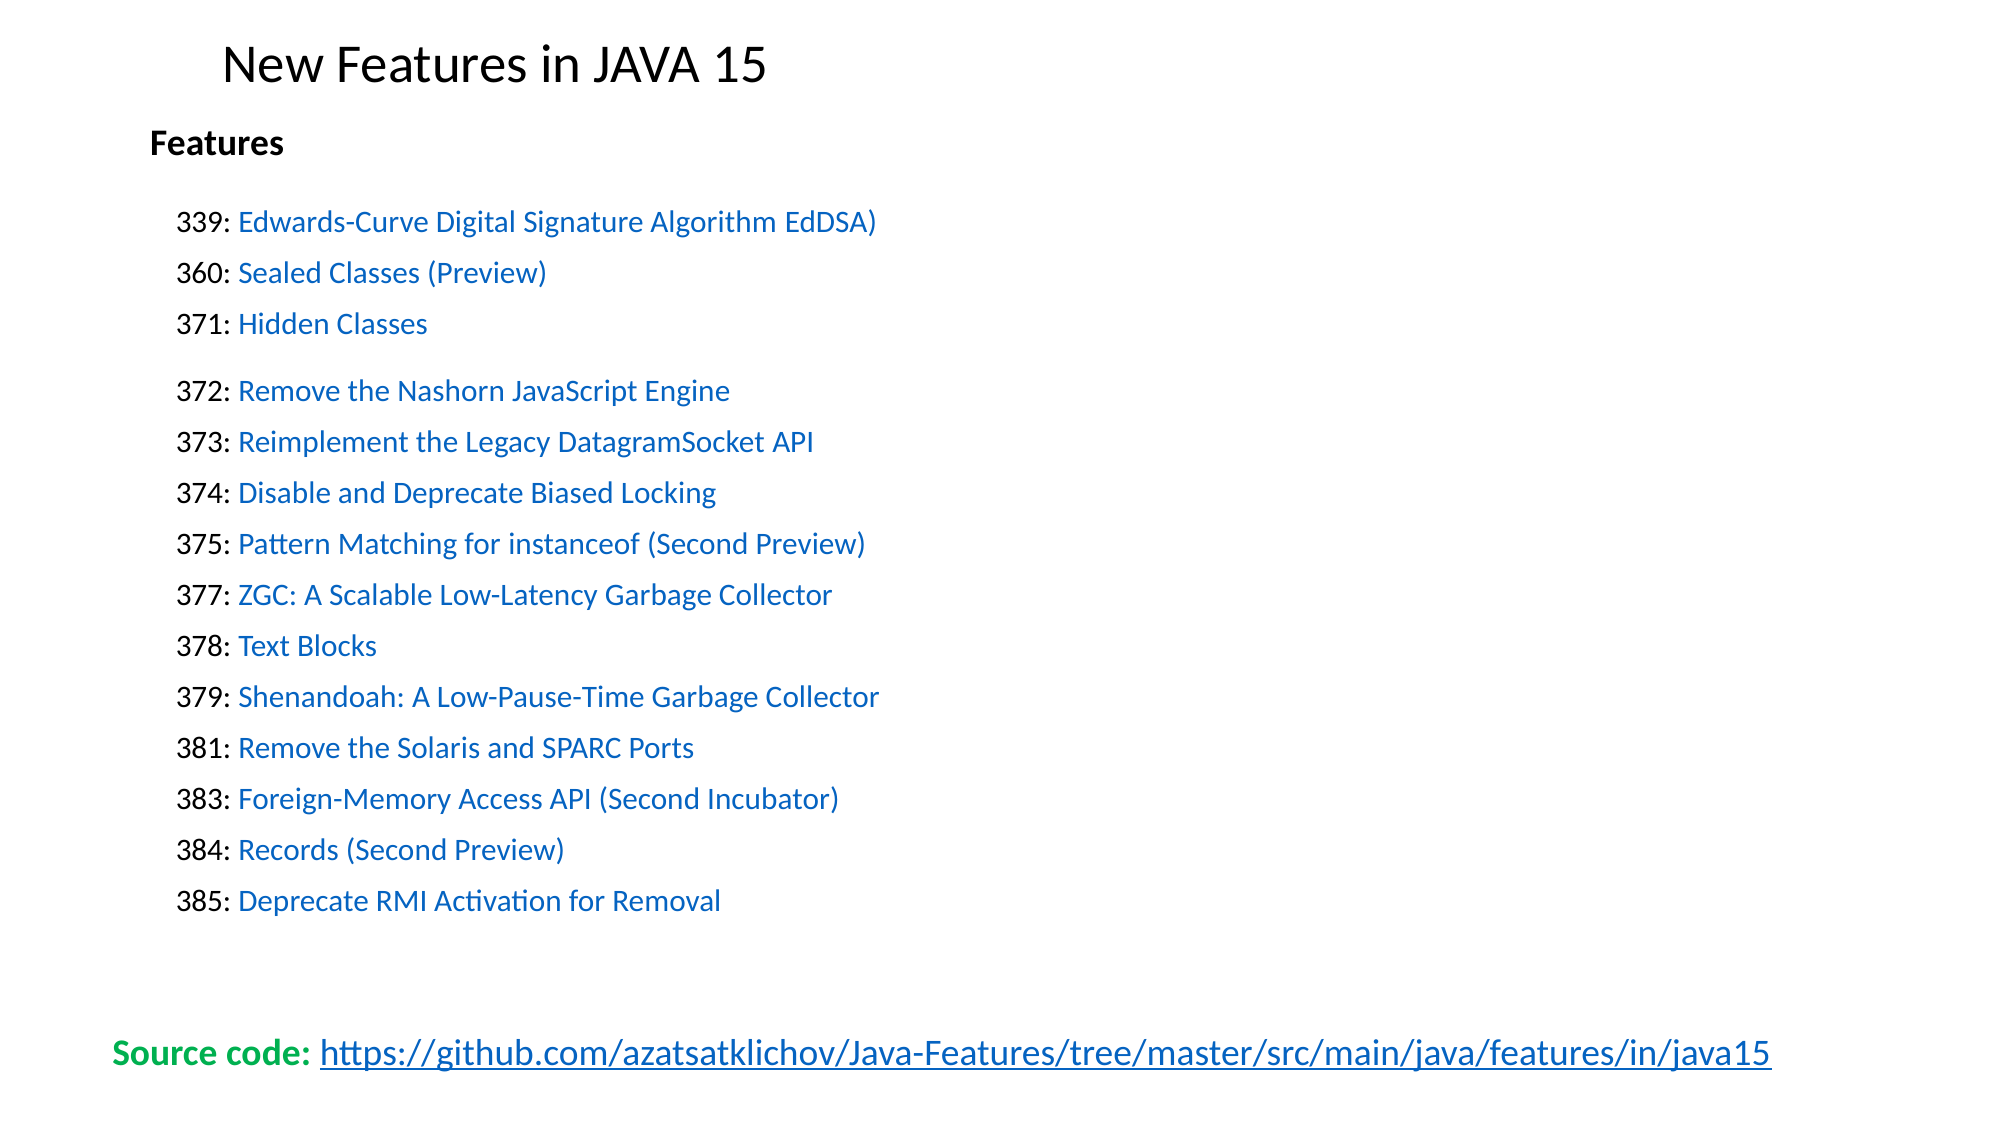

New Features in JAVA 15

Features

| 339: Edwards-Curve Digital Signature Algorithm EdDSA) |
| --- |
| 360: Sealed Classes (Preview) |
| 371: Hidden Classes |
| 372: Remove the Nashorn JavaScript Engine |
| 373: Reimplement the Legacy DatagramSocket API |
| 374: Disable and Deprecate Biased Locking |
| 375: Pattern Matching for instanceof (Second Preview) |
| 377: ZGC: A Scalable Low-Latency Garbage Collector |
| 378: Text Blocks |
| 379: Shenandoah: A Low-Pause-Time Garbage Collector |
| 381: Remove the Solaris and SPARC Ports |
| 383: Foreign-Memory Access API (Second Incubator) |
| 384: Records (Second Preview) |
| 385: Deprecate RMI Activation for Removal |
Source code: https://github.com/azatsatklichov/Java-Features/tree/master/src/main/java/features/in/java15